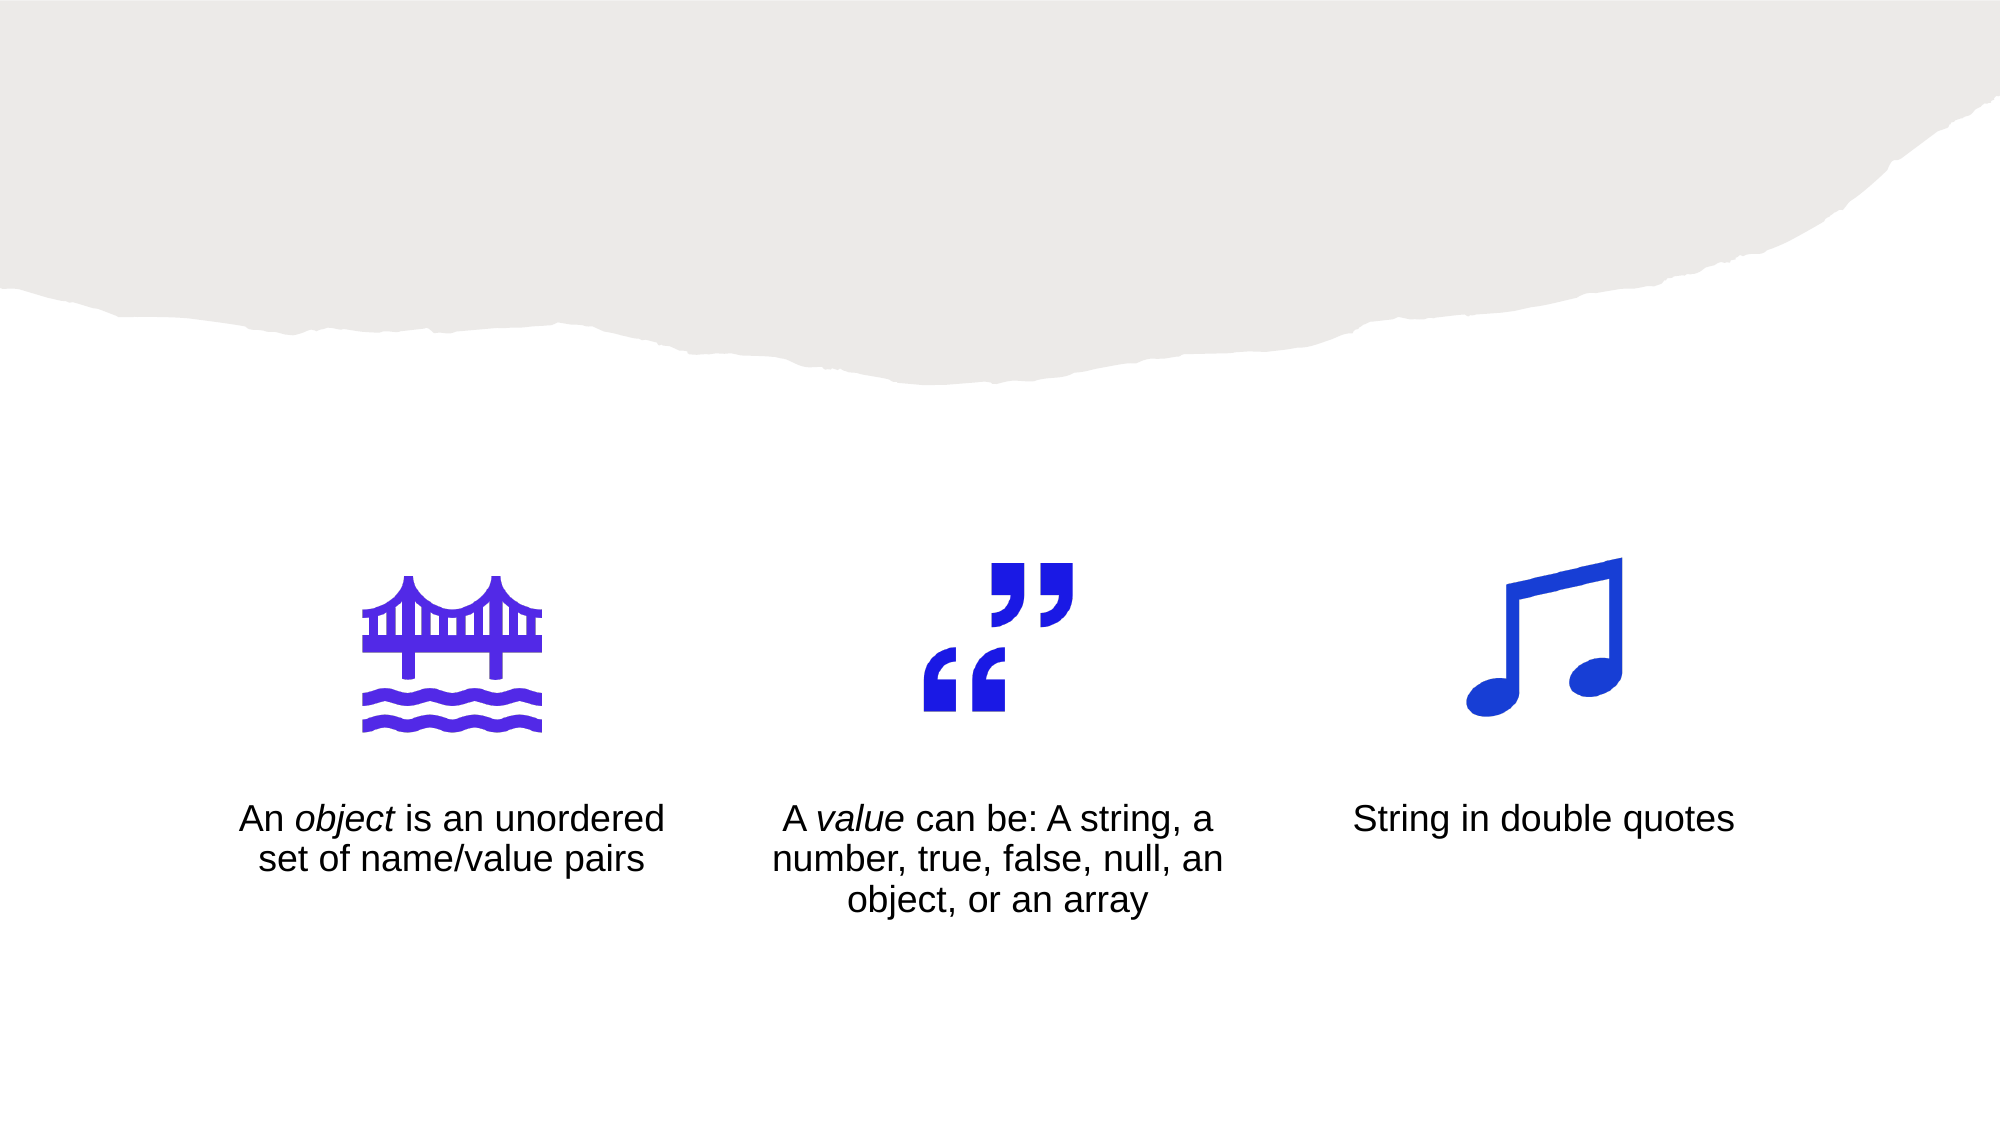

#
An object is an unordered set of name/value pairs
A value can be: A string, a number, true, false, null, an object, or an array
String in double quotes